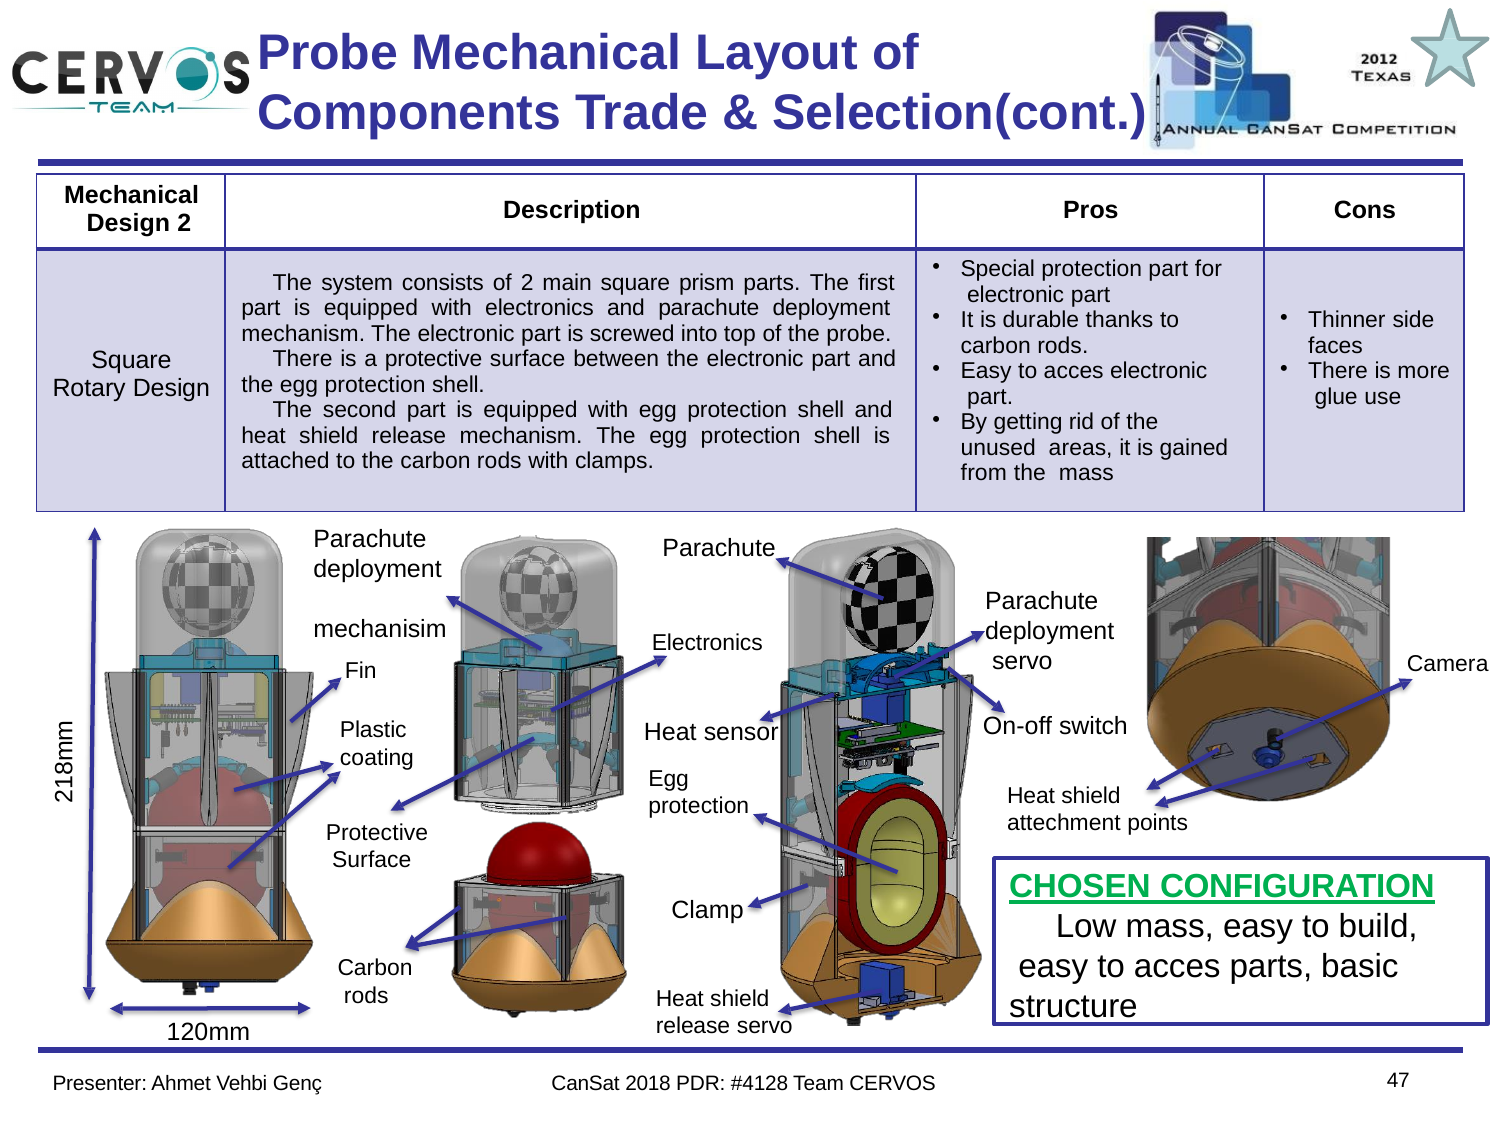

# Probe Mechanical Layout of
Components Trade & Selection(cont.)
Team Logo
Here
(If You Want)

| Mechanical Design 2 | Description | Pros | Cons |
| --- | --- | --- | --- |
| Square Rotary Design | The system consists of 2 main square prism parts. The first part is equipped with electronics and parachute deployment mechanism. The electronic part is screwed into top of the probe. There is a protective surface between the electronic part and the egg protection shell. The second part is equipped with egg protection shell and heat shield release mechanism. The egg protection shell is attached to the carbon rods with clamps. | Special protection part for electronic part It is durable thanks to carbon rods. Easy to acces electronic part. By getting rid of the unused areas, it is gained from the mass | Thinner side faces There is more glue use |

Parachute  deployment  mechanisim

Parachute

Parachute  deployment  servo

Electronics

Camera
Fin

On-off switch
Plastic  coating
Heat sensor
Egg  protection
218mm

Heat shield  attechment points

Protective  Surface
CHOSEN CONFIGURATION
Low mass, easy to build,  easy to acces parts, basic  structure

Clamp

Carbon  rods
Heat shield  release servo

120mm
47
Presenter: Ahmet Vehbi Genç
CanSat 2018 PDR: #4128 Team CERVOS